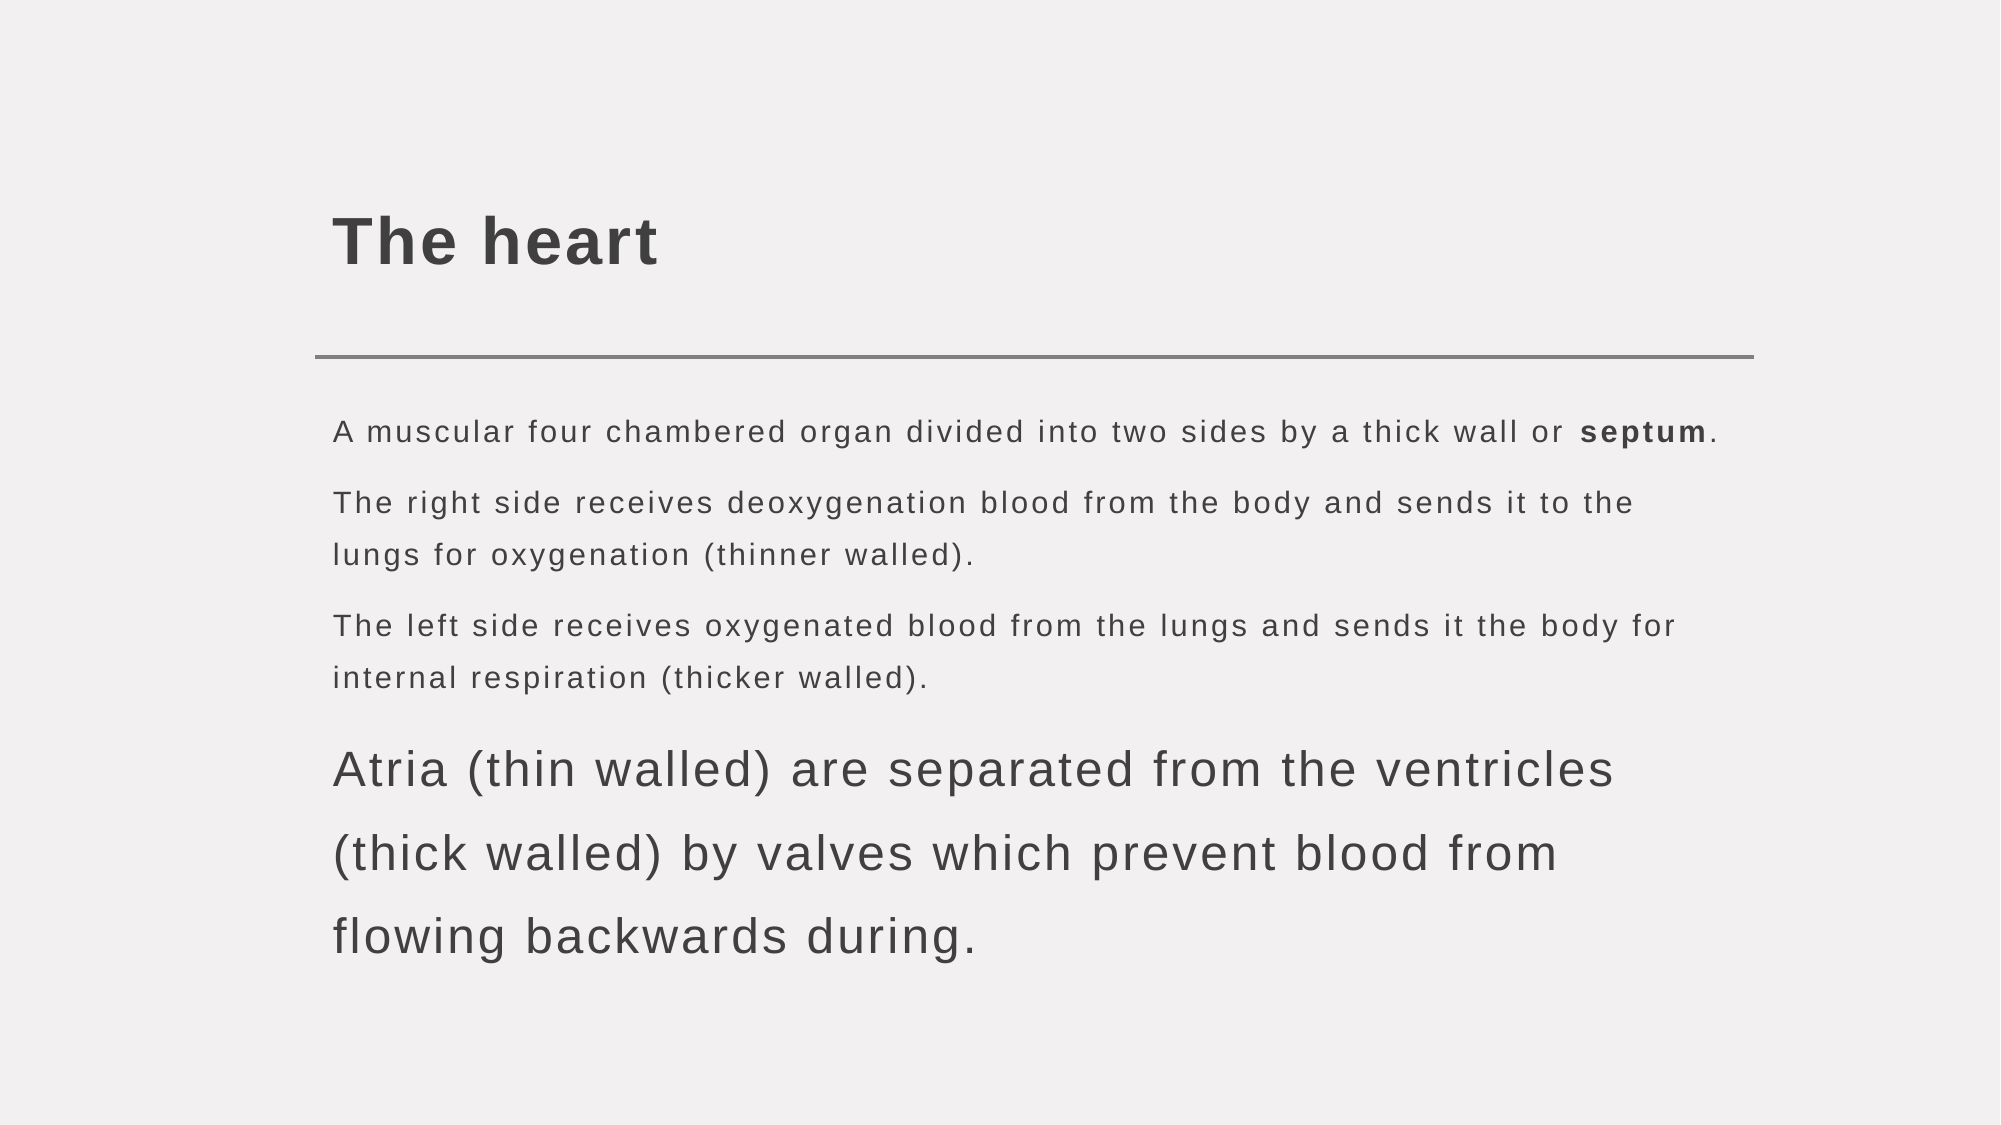

# The heart
A muscular four chambered organ divided into two sides by a thick wall or septum.
The right side receives deoxygenation blood from the body and sends it to the lungs for oxygenation (thinner walled).
The left side receives oxygenated blood from the lungs and sends it the body for internal respiration (thicker walled).
Atria (thin walled) are separated from the ventricles (thick walled) by valves which prevent blood from flowing backwards during.